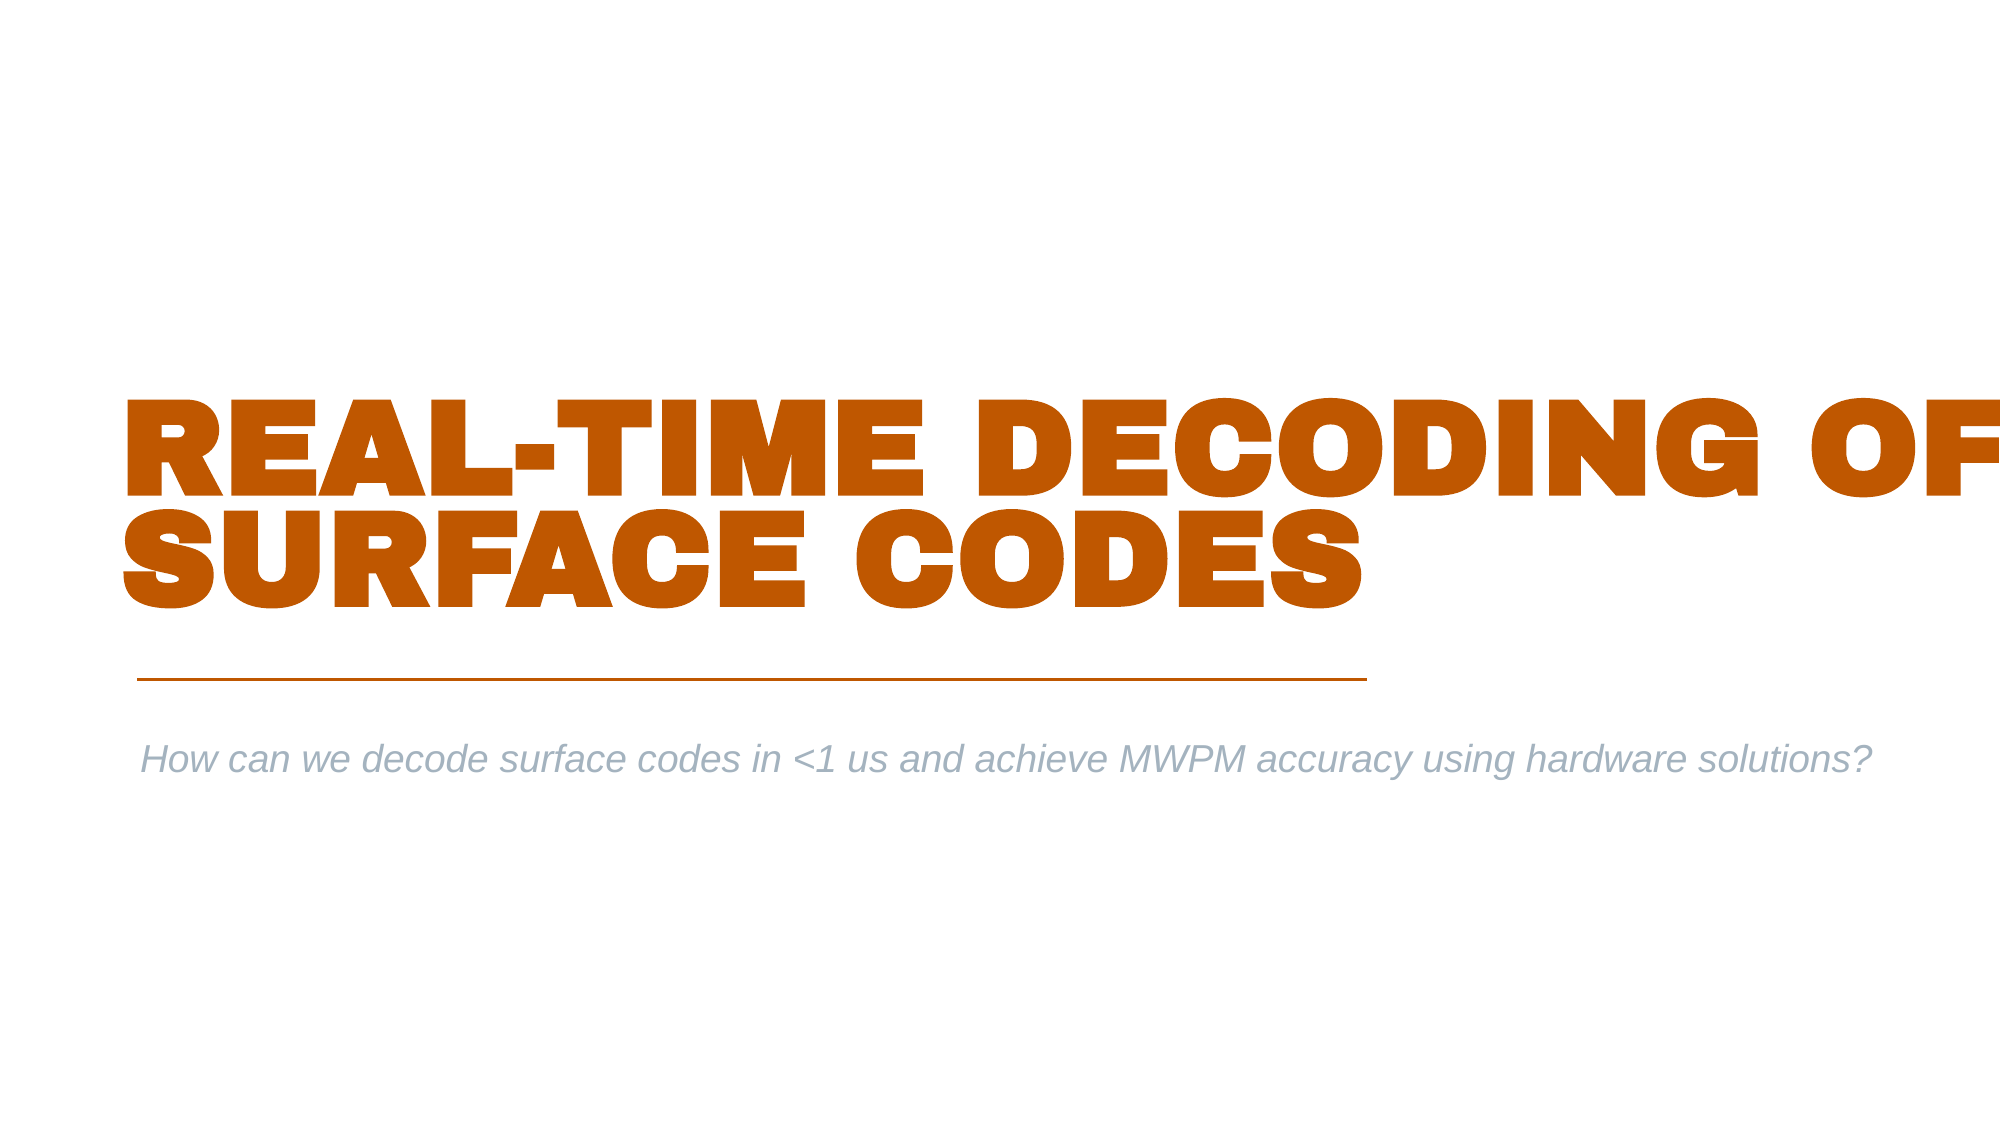

REAL-TIME Decoding OF SURFACE codes
How can we decode surface codes in <1 us and achieve MWPM accuracy using hardware solutions?